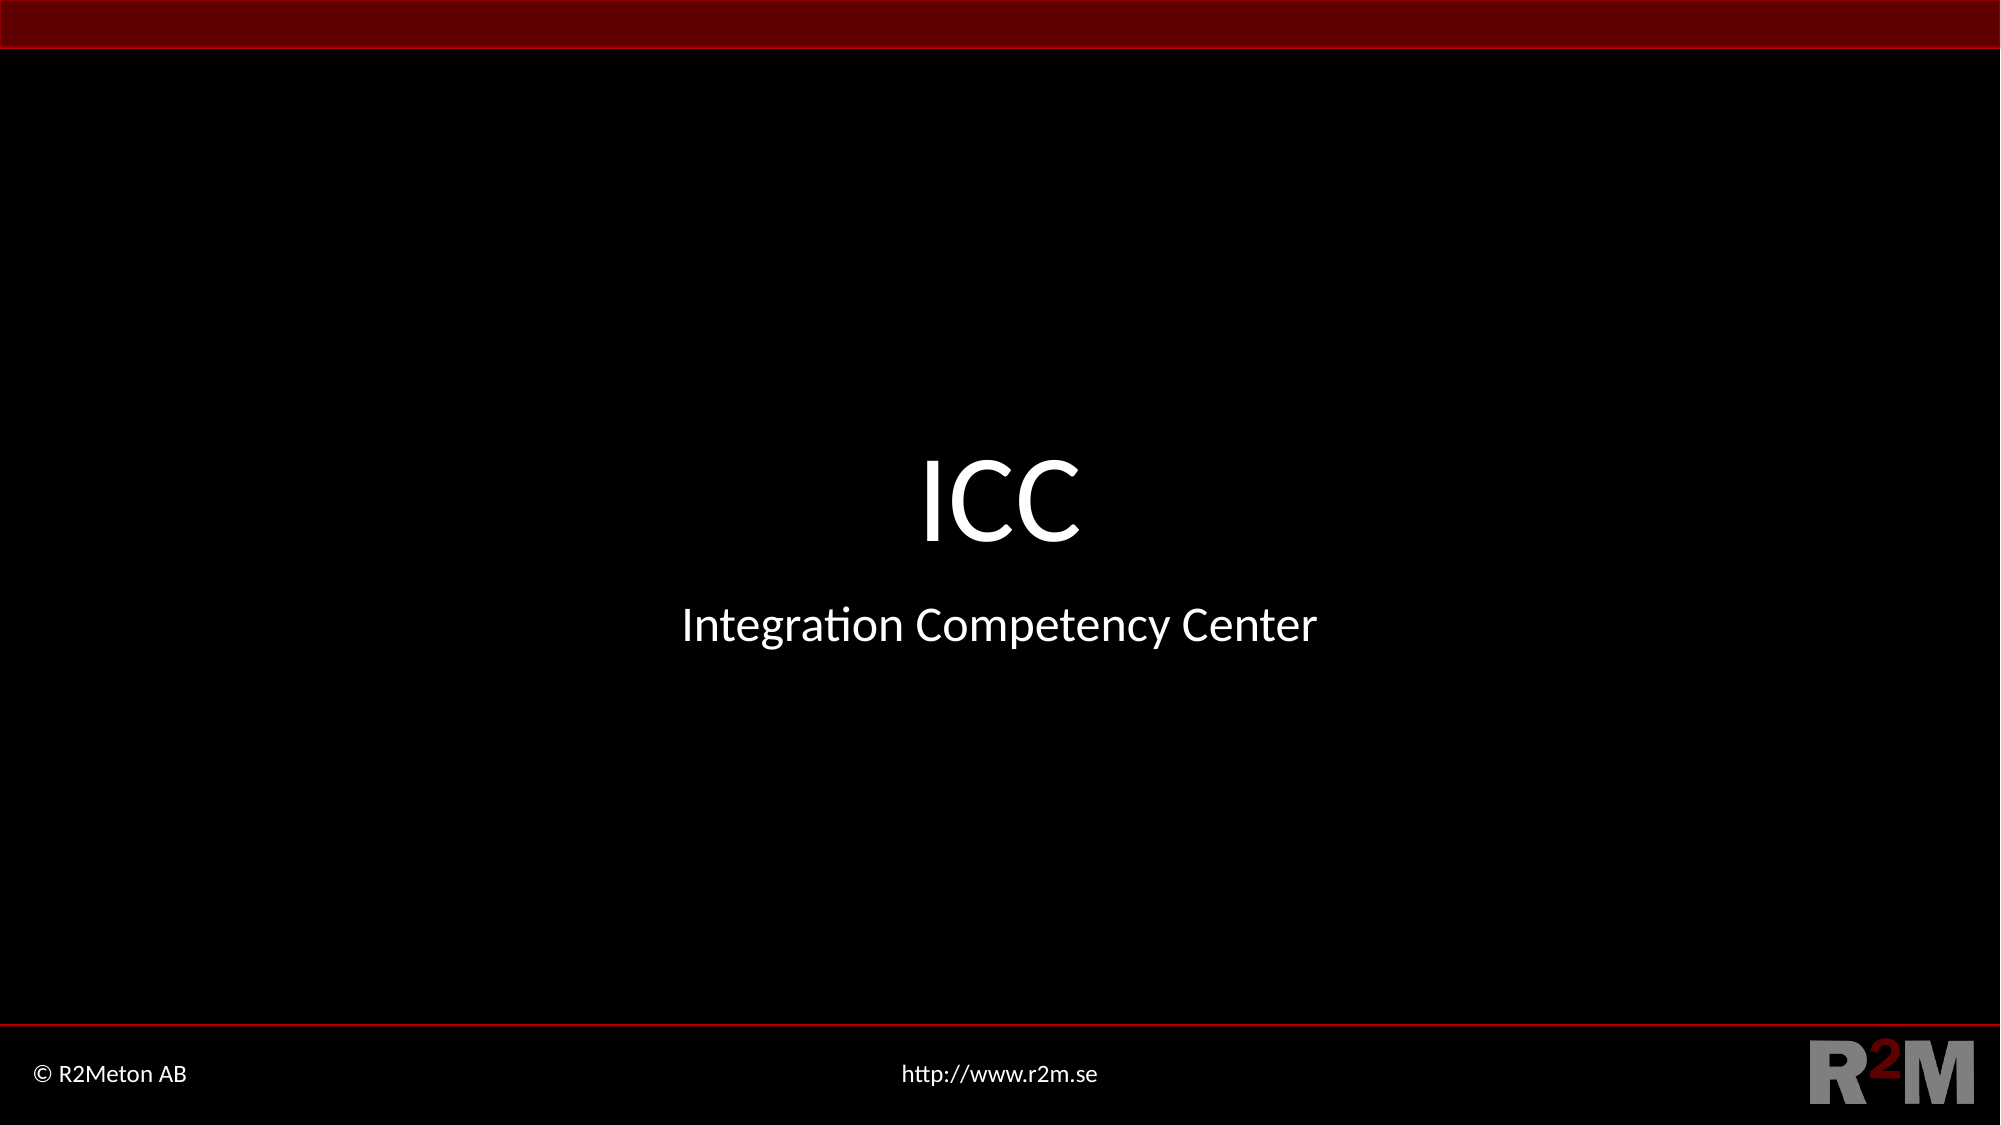

# ICC
Integration Competency Center
© R2Meton AB
http://www.r2m.se